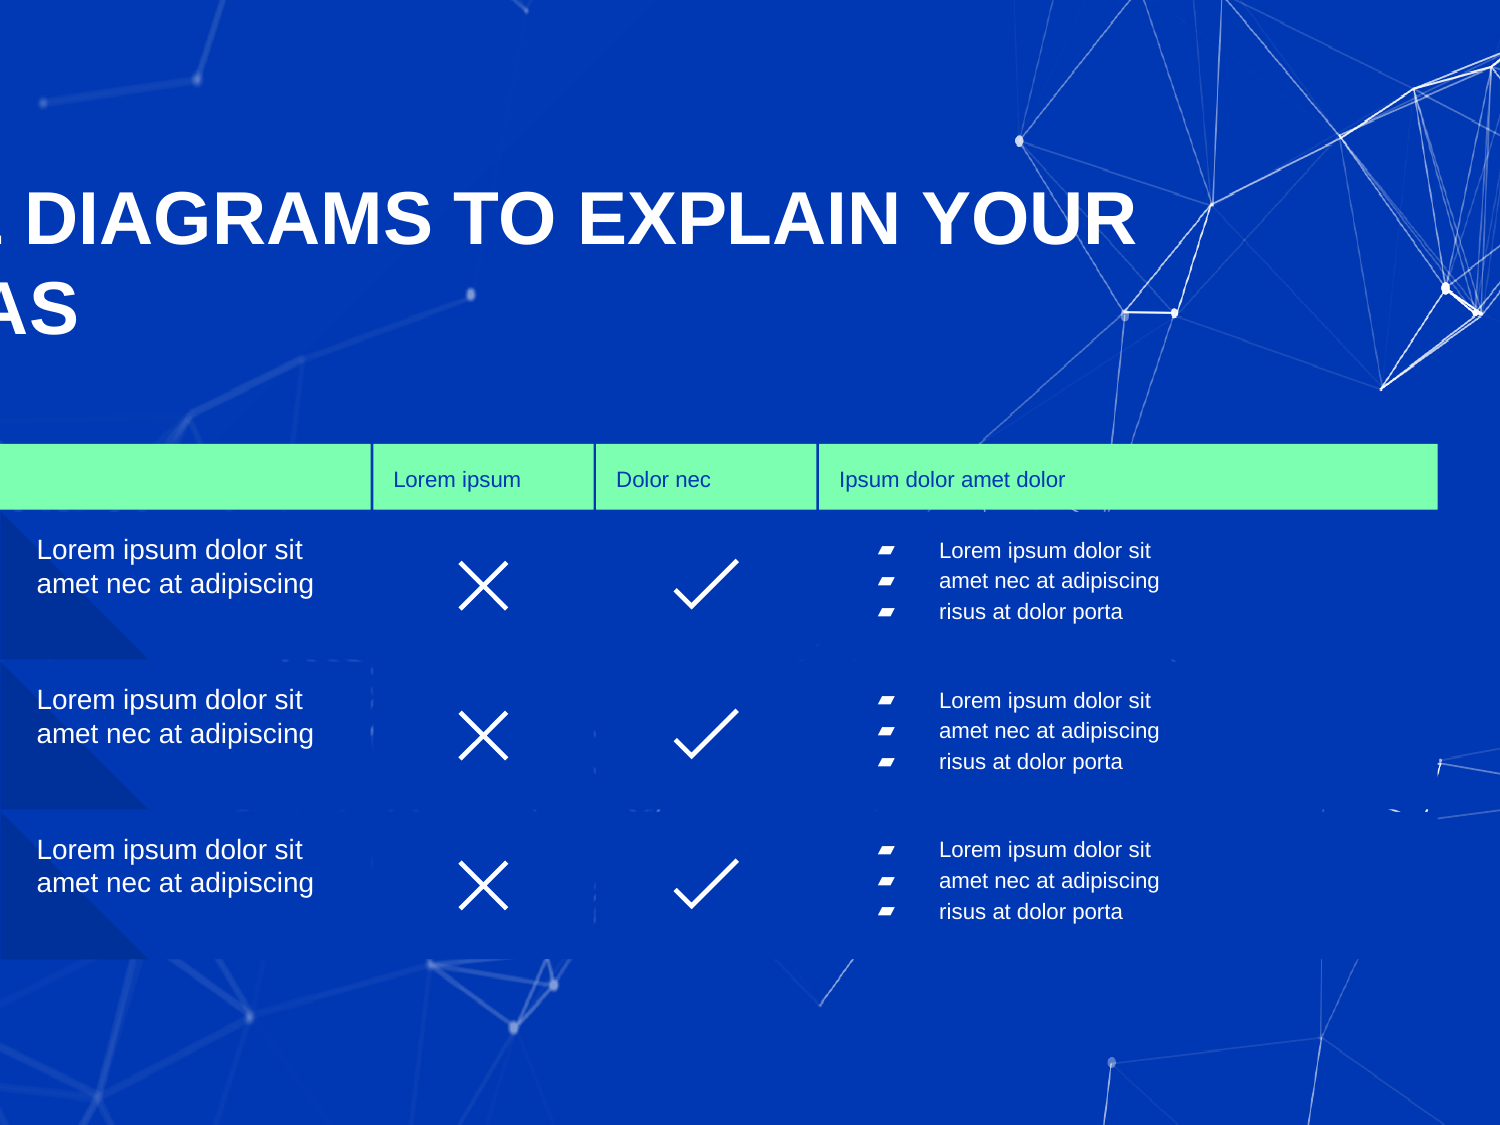

# USE DIAGRAMS TO EXPLAIN YOUR IDEAS

Lorem ipsum
Dolor nec
Ipsum dolor amet dolor

Lorem ipsum dolor sit
amet nec at adipiscing
risus at dolor porta
Lorem ipsum dolor sit amet nec at adipiscing
1

Lorem ipsum dolor sit
amet nec at adipiscing
risus at dolor porta
Lorem ipsum dolor sit amet nec at adipiscing
2

Lorem ipsum dolor sit
amet nec at adipiscing
risus at dolor porta
Lorem ipsum dolor sit amet nec at adipiscing
3

20